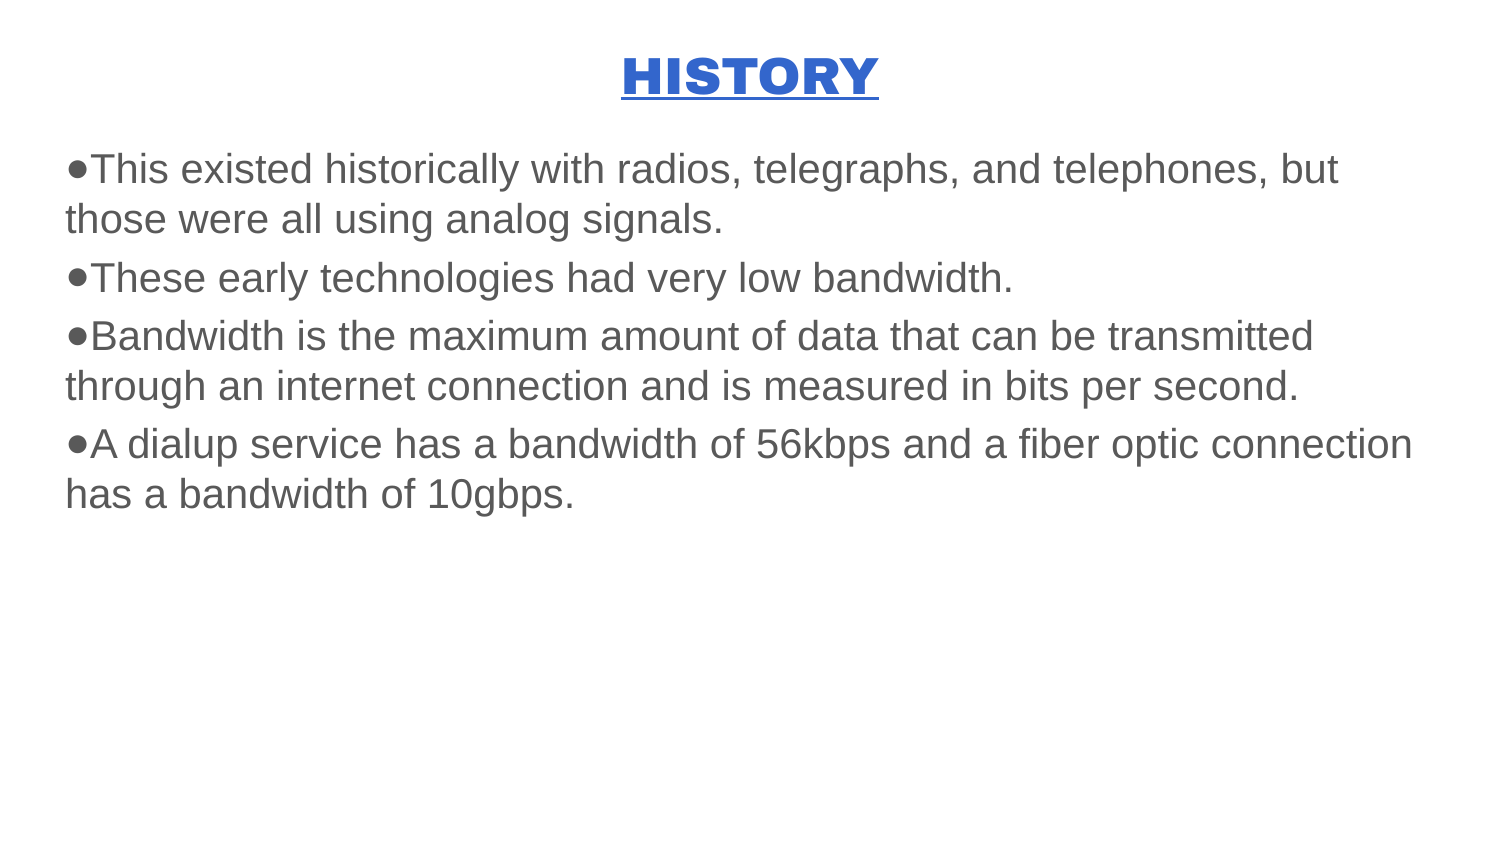

# HISTORY
This existed historically with radios, telegraphs, and telephones, but those were all using analog signals.
These early technologies had very low bandwidth.
Bandwidth is the maximum amount of data that can be transmitted through an internet connection and is measured in bits per second.
A dialup service has a bandwidth of 56kbps and a fiber optic connection has a bandwidth of 10gbps.